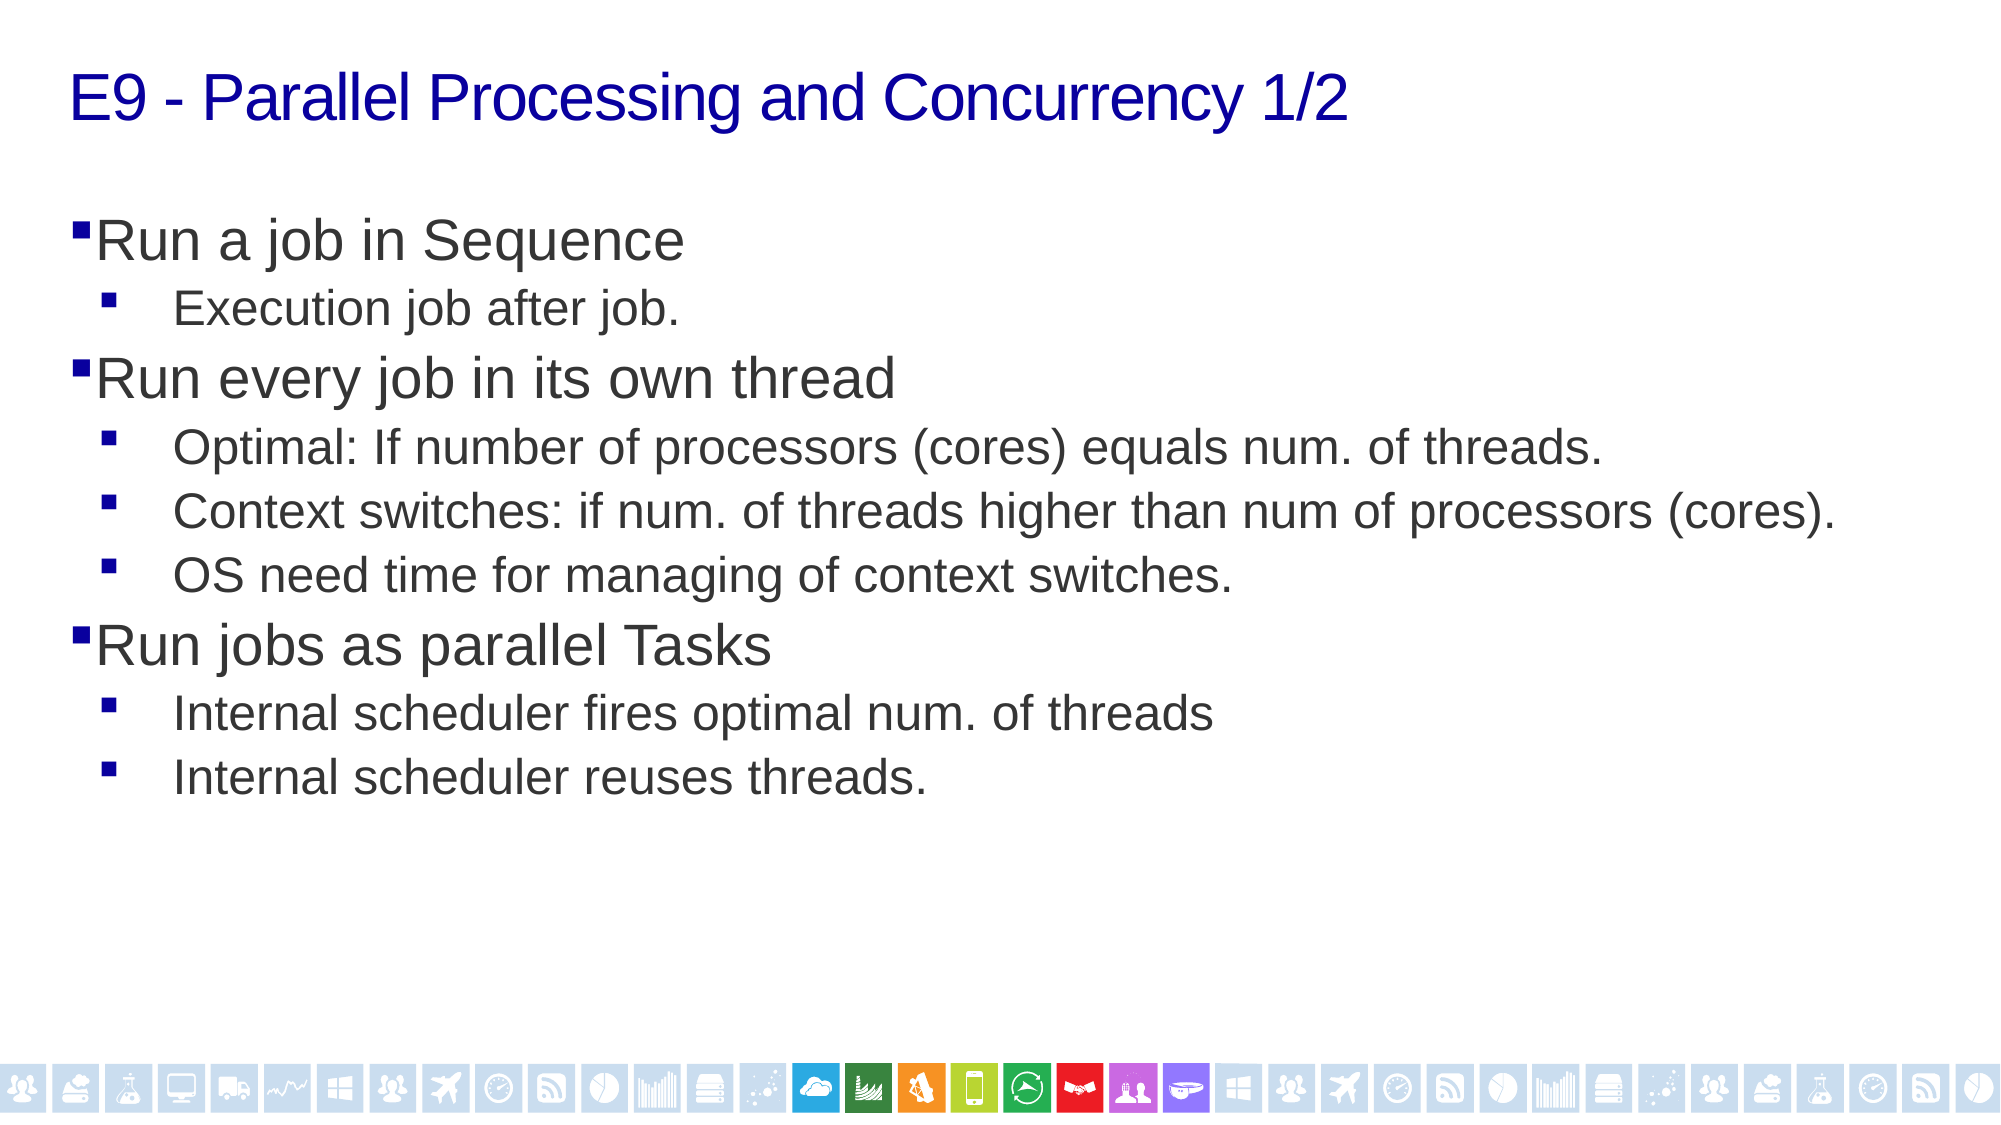

# E9 - Parallel Processing and Concurrency 1/2
Run a job in Sequence
Execution job after job.
Run every job in its own thread
Optimal: If number of processors (cores) equals num. of threads.
Context switches: if num. of threads higher than num of processors (cores).
OS need time for managing of context switches.
Run jobs as parallel Tasks
Internal scheduler fires optimal num. of threads
Internal scheduler reuses threads.